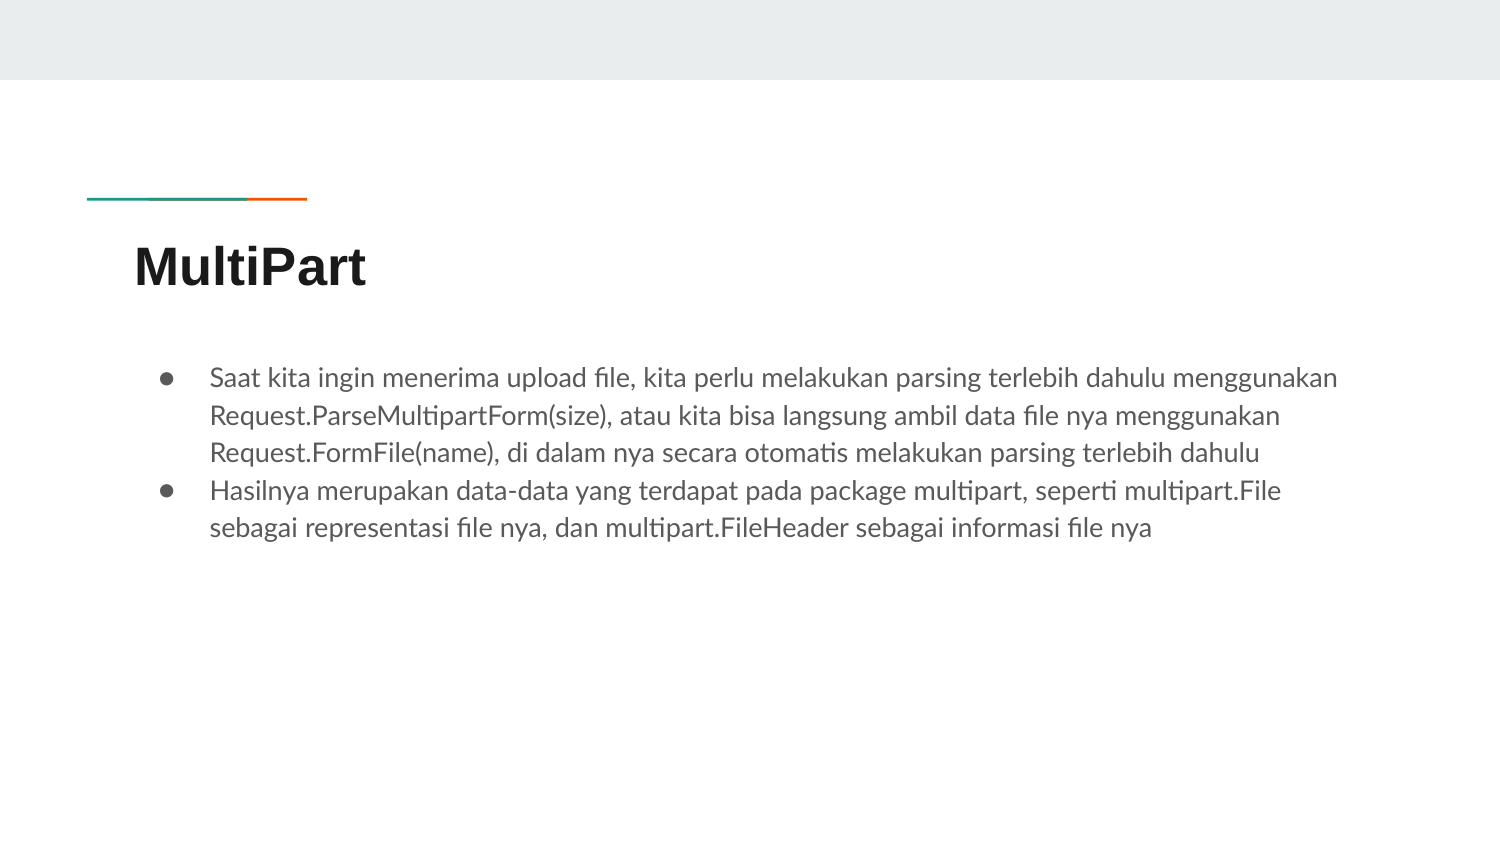

# MultiPart
Saat kita ingin menerima upload file, kita perlu melakukan parsing terlebih dahulu menggunakan Request.ParseMultipartForm(size), atau kita bisa langsung ambil data file nya menggunakan Request.FormFile(name), di dalam nya secara otomatis melakukan parsing terlebih dahulu
Hasilnya merupakan data-data yang terdapat pada package multipart, seperti multipart.File sebagai representasi file nya, dan multipart.FileHeader sebagai informasi file nya